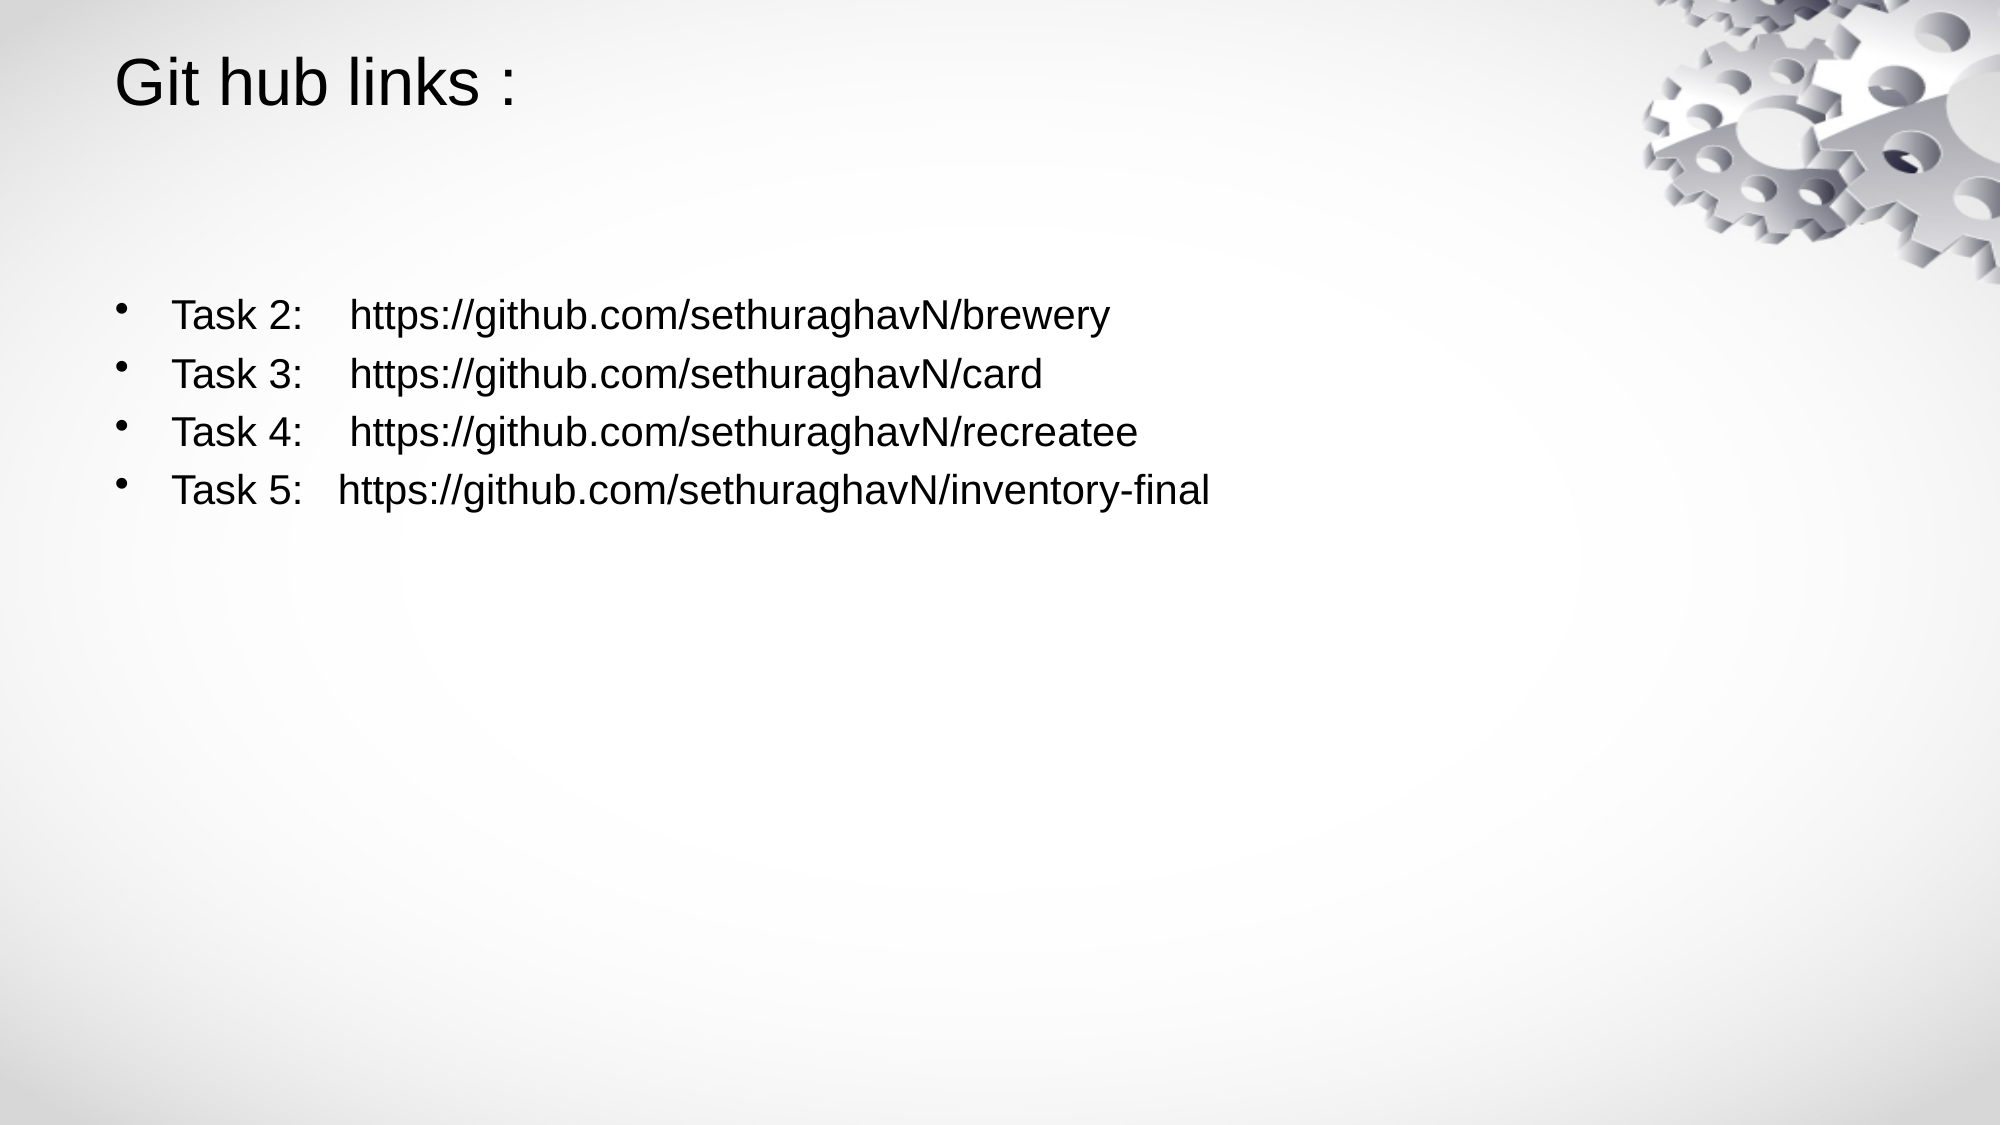

# Git hub links :

Task 2:    https://github.com/sethuraghavN/brewery
Task 3:    https://github.com/sethuraghavN/card
Task 4:    https://github.com/sethuraghavN/recreatee
Task 5:   https://github.com/sethuraghavN/inventory-final